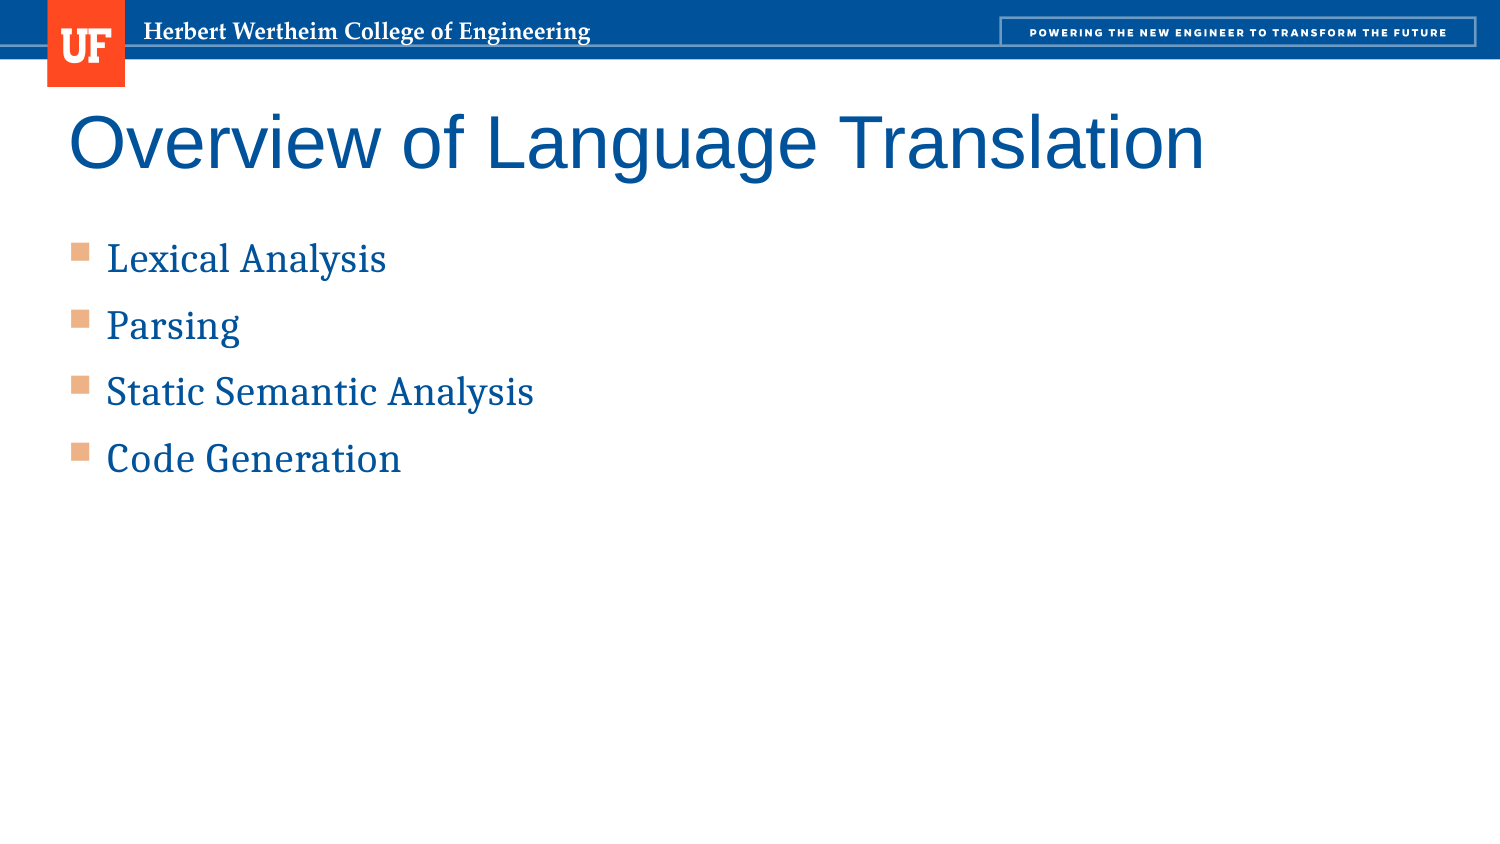

# Overview of Language Translation
Lexical Analysis
Parsing
Static Semantic Analysis
Code Generation